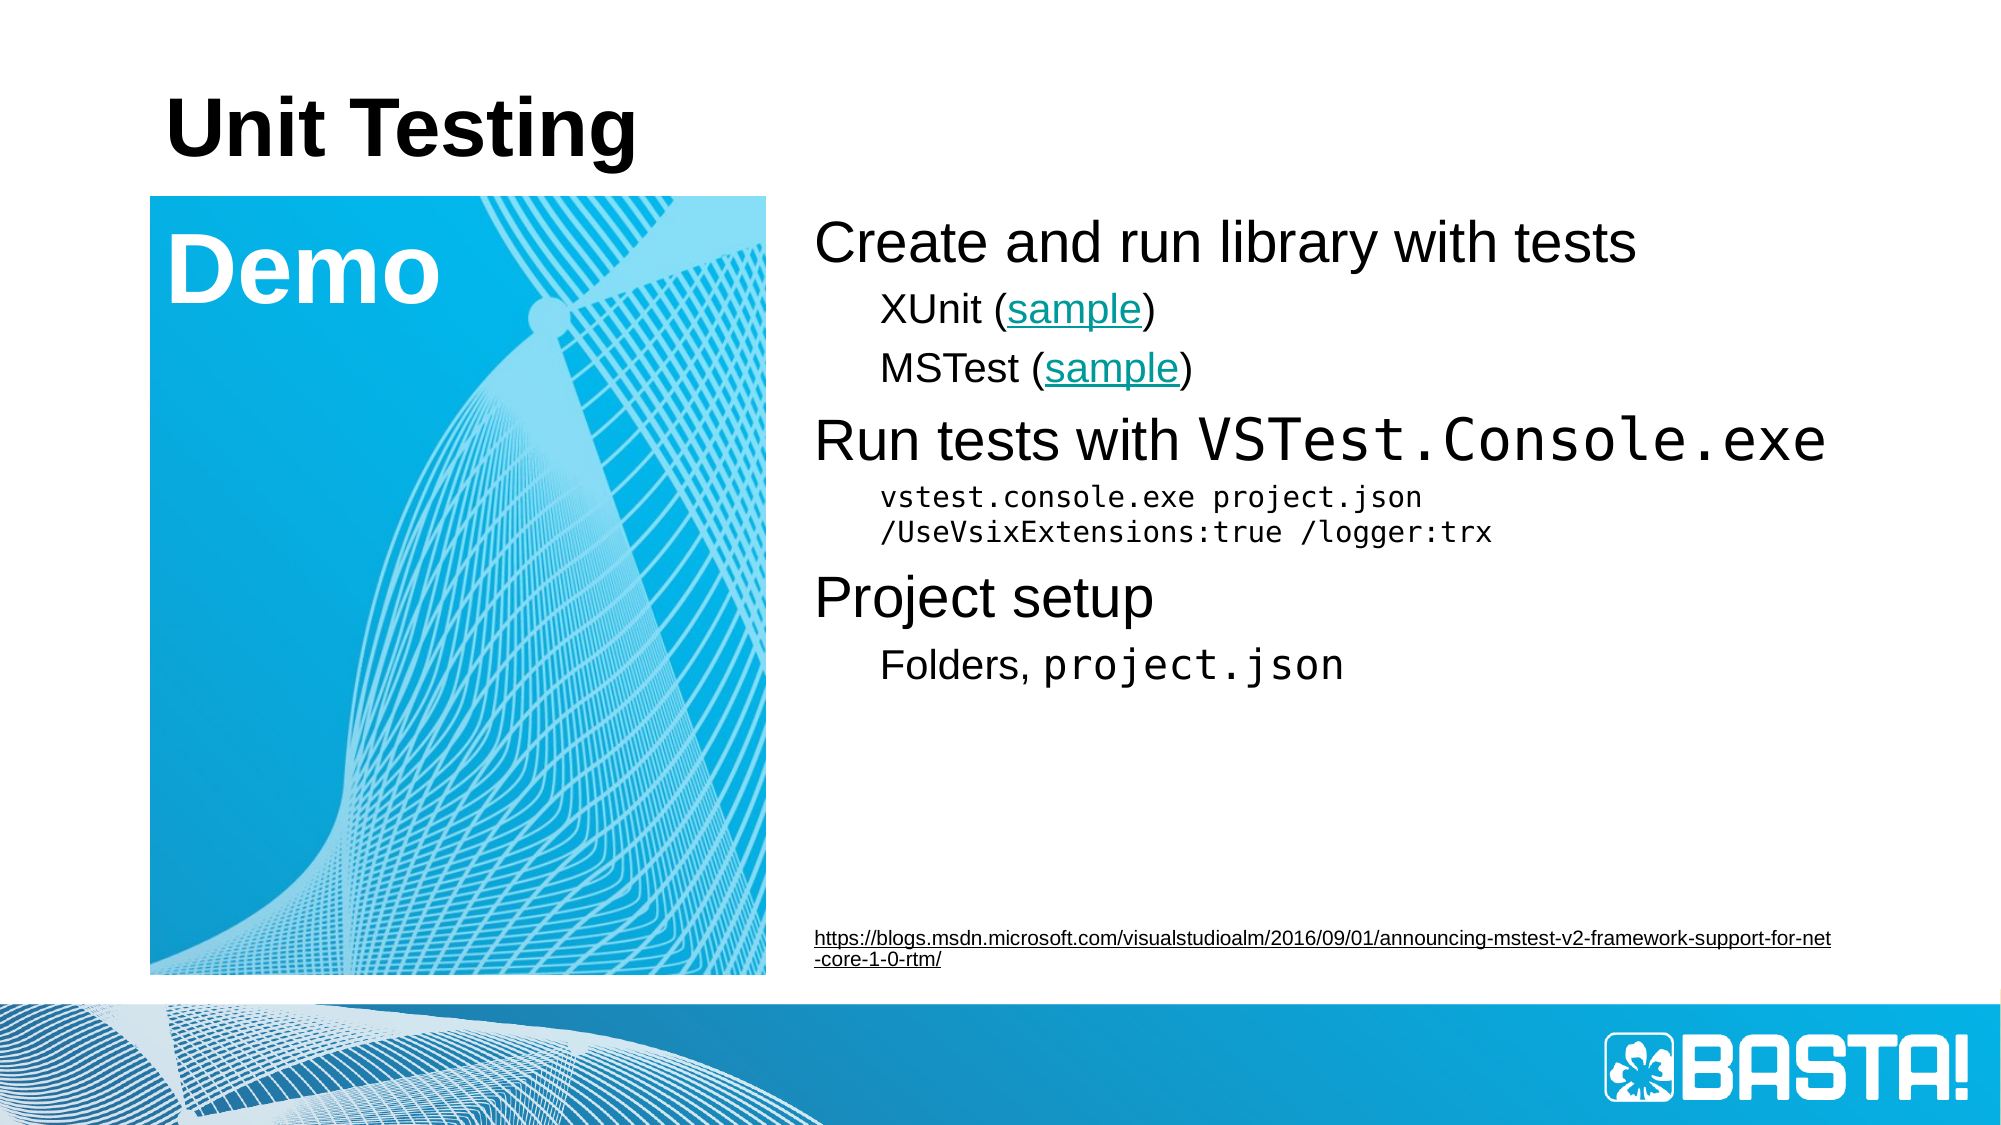

# Unit Testing
Create and run library with tests
XUnit (sample)
MSTest (sample)
Run tests with VSTest.Console.exe
vstest.console.exe project.json /UseVsixExtensions:true /logger:trx
Project setup
Folders, project.json
https://blogs.msdn.microsoft.com/visualstudioalm/2016/09/01/announcing-mstest-v2-framework-support-for-net-core-1-0-rtm/